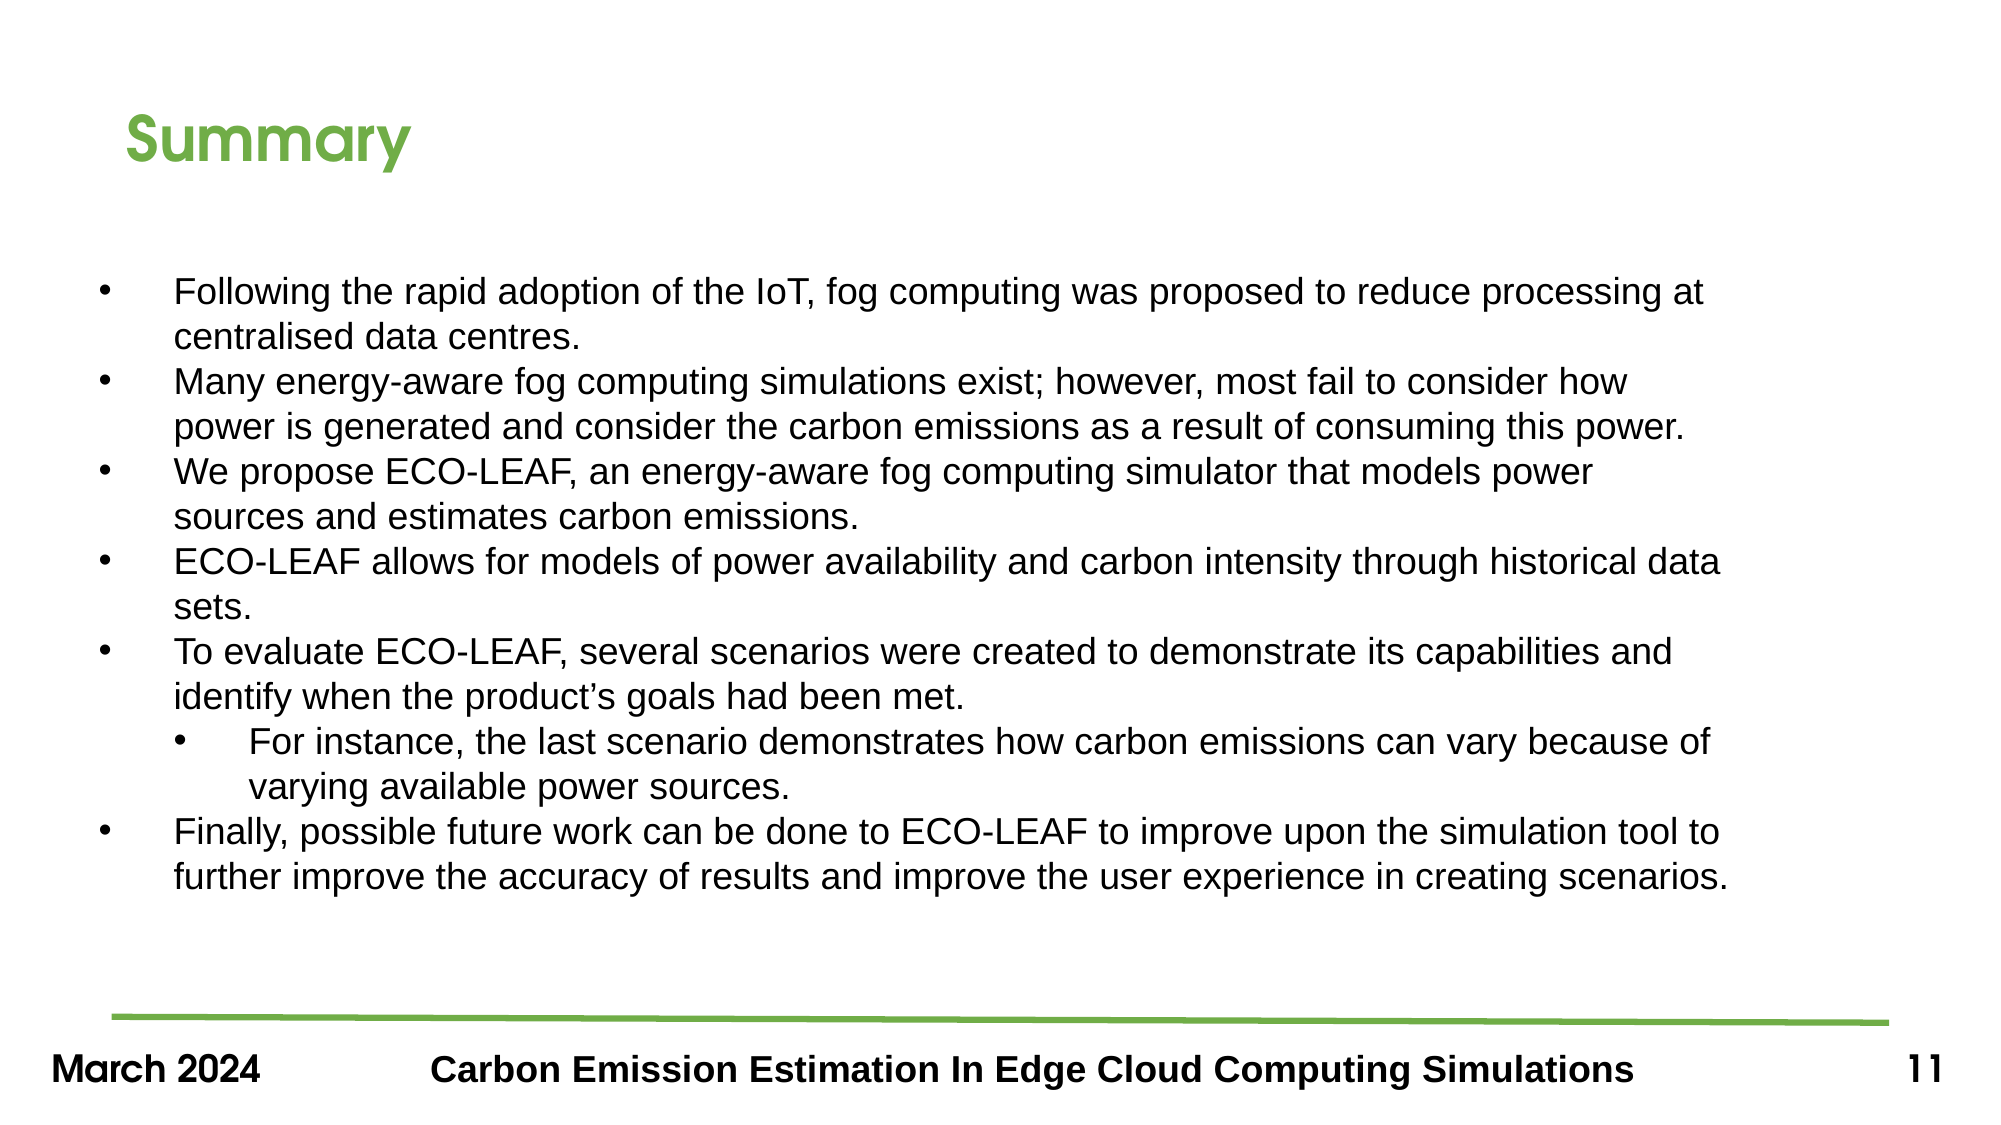

# Summary
Following the rapid adoption of the IoT, fog computing was proposed to reduce processing at centralised data centres.
Many energy-aware fog computing simulations exist; however, most fail to consider how power is generated and consider the carbon emissions as a result of consuming this power.
We propose ECO-LEAF, an energy-aware fog computing simulator that models power sources and estimates carbon emissions.
ECO-LEAF allows for models of power availability and carbon intensity through historical data sets.
To evaluate ECO-LEAF, several scenarios were created to demonstrate its capabilities and identify when the product’s goals had been met.
For instance, the last scenario demonstrates how carbon emissions can vary because of varying available power sources.
Finally, possible future work can be done to ECO-LEAF to improve upon the simulation tool to further improve the accuracy of results and improve the user experience in creating scenarios.
Carbon Emission Estimation In Edge Cloud Computing Simulations
11
March 2024